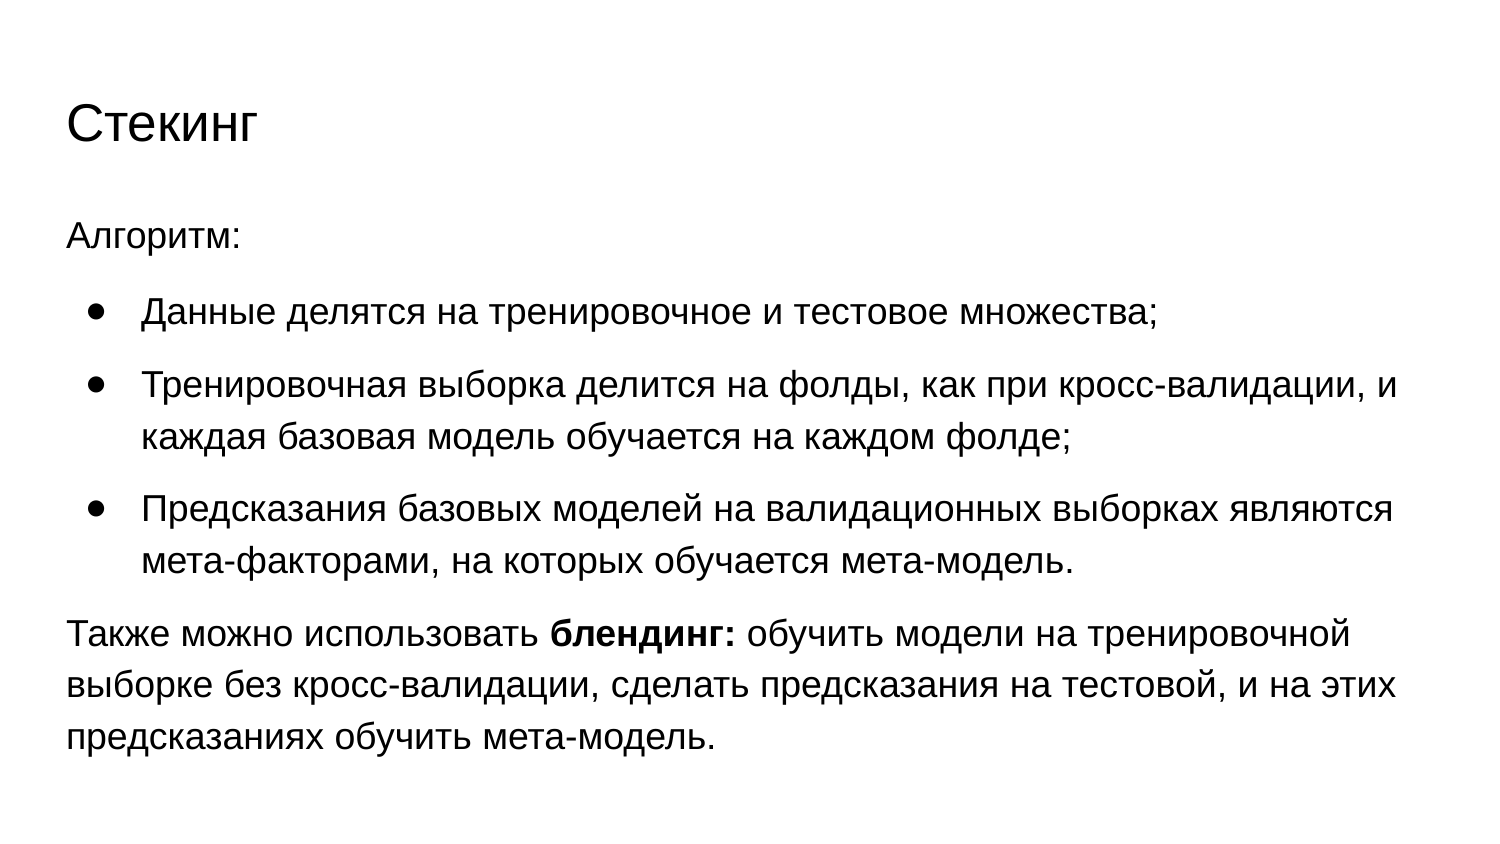

# Стекинг
Алгоритм:
Данные делятся на тренировочное и тестовое множества;
Тренировочная выборка делится на фолды, как при кросс-валидации, и каждая базовая модель обучается на каждом фолде;
Предсказания базовых моделей на валидационных выборках являются мета-факторами, на которых обучается мета-модель.
Также можно использовать блендинг: обучить модели на тренировочной выборке без кросс-валидации, сделать предсказания на тестовой, и на этих предсказаниях обучить мета-модель.